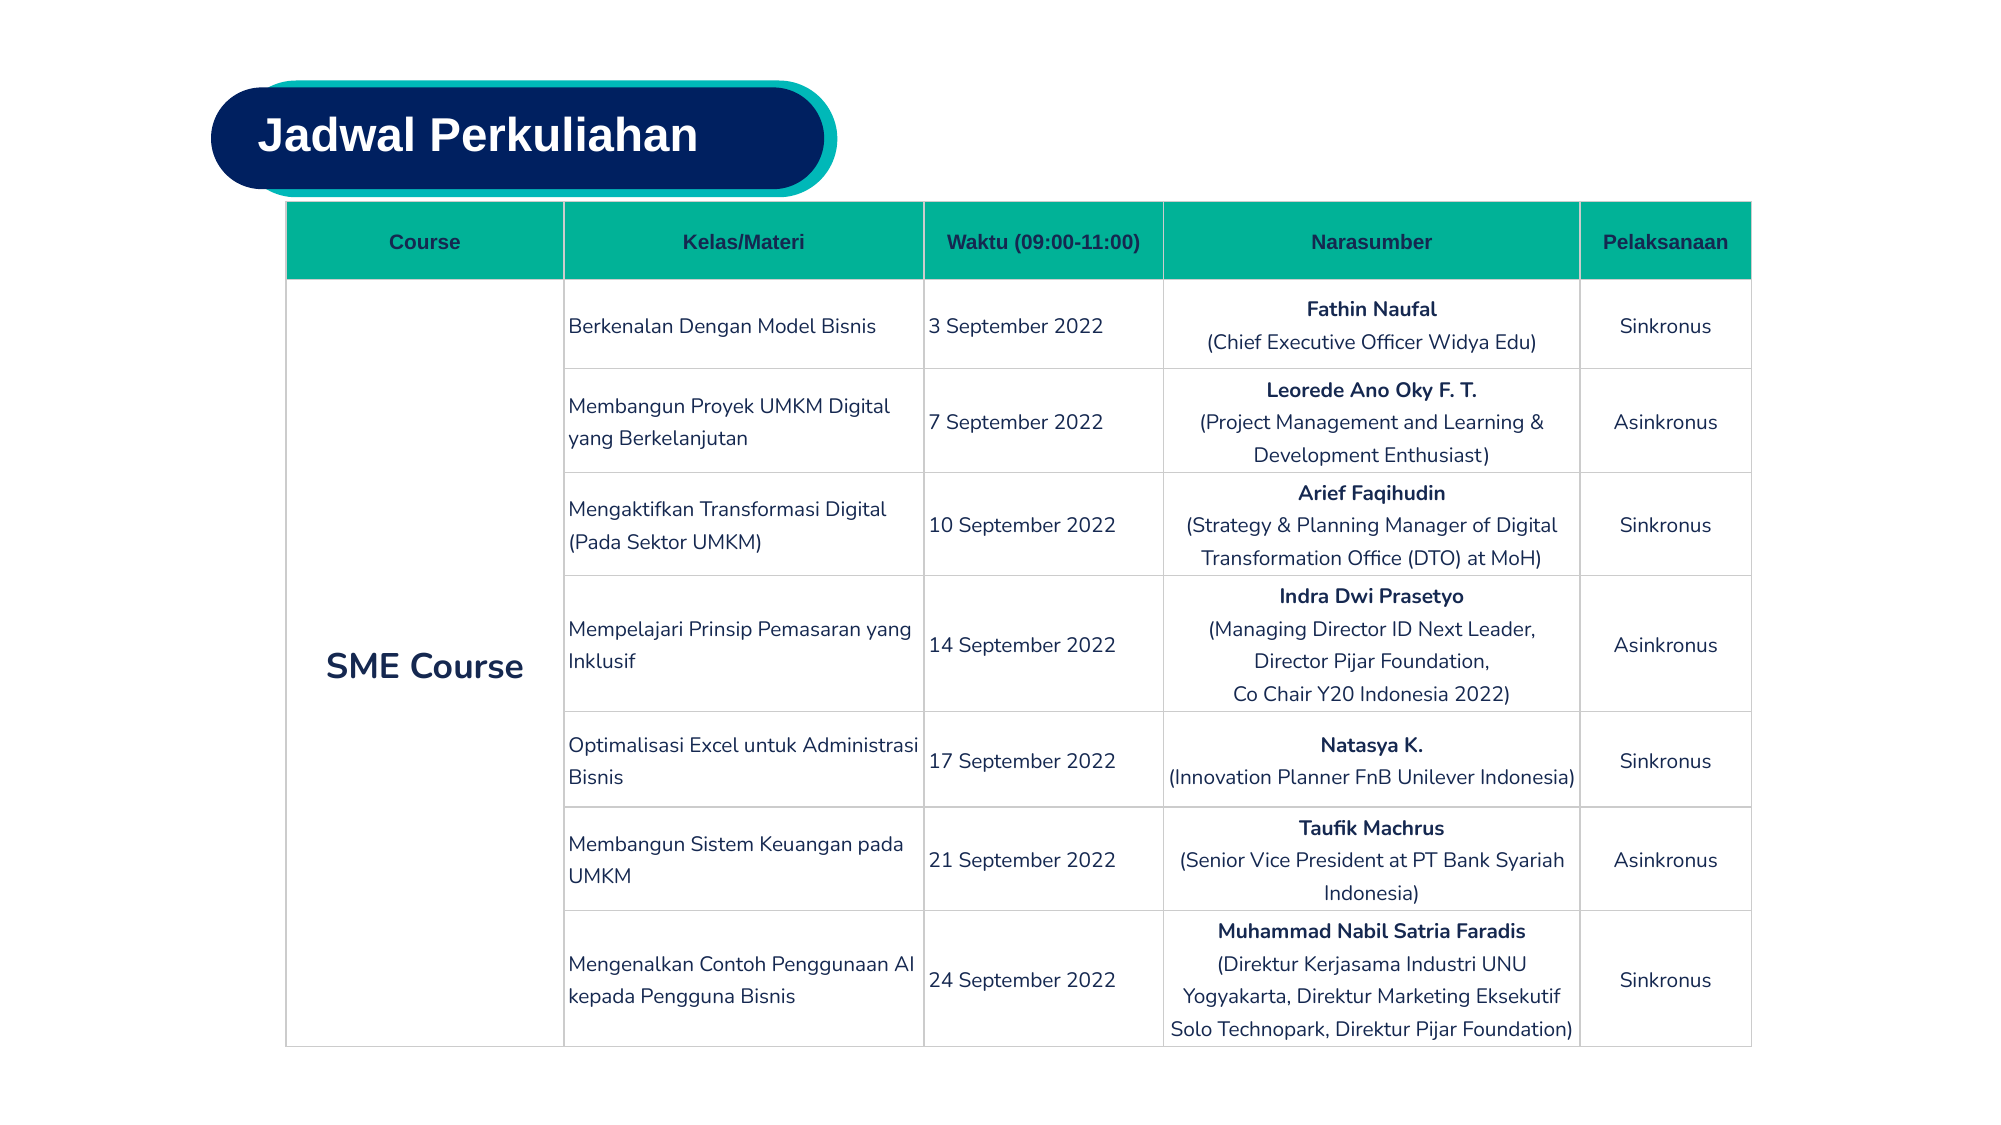

Jadwal Perkuliahan

| Course | Kelas/Materi | Waktu (09:00-11:00) | Narasumber | Pelaksanaan |
| --- | --- | --- | --- | --- |
| SME Course | Berkenalan Dengan Model Bisnis | 3 September 2022 | Fathin Naufal (Chief Executive Officer Widya Edu) | Sinkronus |
|  | Membangun Proyek UMKM Digital yang Berkelanjutan | 7 September 2022 | Leorede Ano Oky F. T. (Project Management and Learning & Development Enthusiast) | Asinkronus |
|  | Mengaktifkan Transformasi Digital (Pada Sektor UMKM) | 10 September 2022 | Arief Faqihudin (Strategy & Planning Manager of Digital Transformation Office (DTO) at MoH) | Sinkronus |
|  | Mempelajari Prinsip Pemasaran yang Inklusif | 14 September 2022 | Indra Dwi Prasetyo (Managing Director ID Next Leader, Director Pijar Foundation, Co Chair Y20 Indonesia 2022) | Asinkronus |
|  | Optimalisasi Excel untuk Administrasi Bisnis | 17 September 2022 | Natasya K. (Innovation Planner FnB Unilever Indonesia) | Sinkronus |
|  | Membangun Sistem Keuangan pada UMKM | 21 September 2022 | Taufik Machrus (Senior Vice President at PT Bank Syariah Indonesia) | Asinkronus |
|  | Mengenalkan Contoh Penggunaan AI kepada Pengguna Bisnis | 24 September 2022 | Muhammad Nabil Satria Faradis (Direktur Kerjasama Industri UNU Yogyakarta, Direktur Marketing Eksekutif Solo Technopark, Direktur Pijar Foundation) | Sinkronus |